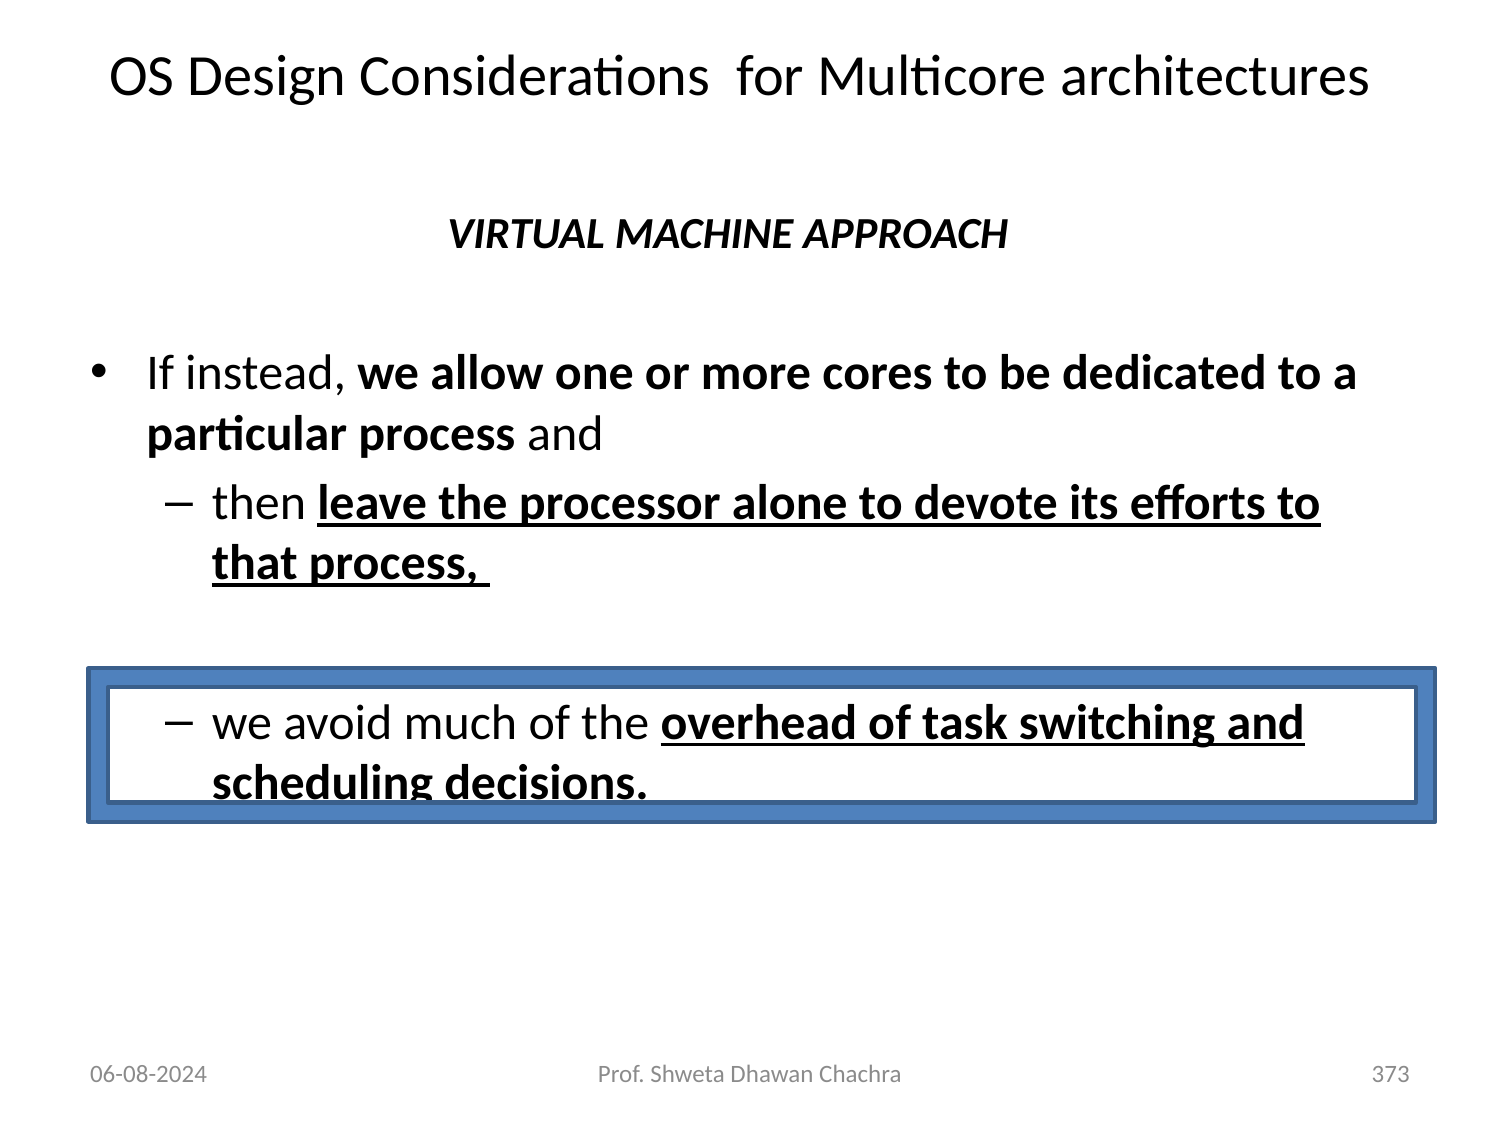

OS Design Considerations  for Multicore architectures
# VIRTUAL MACHINE APPROACH

If instead, we allow one or more cores to be dedicated to a particular process and
then leave the processor alone to devote its efforts to that process,

we avoid much of the overhead of task switching and scheduling decisions.

06-08-2024
Prof. Shweta Dhawan Chachra
373